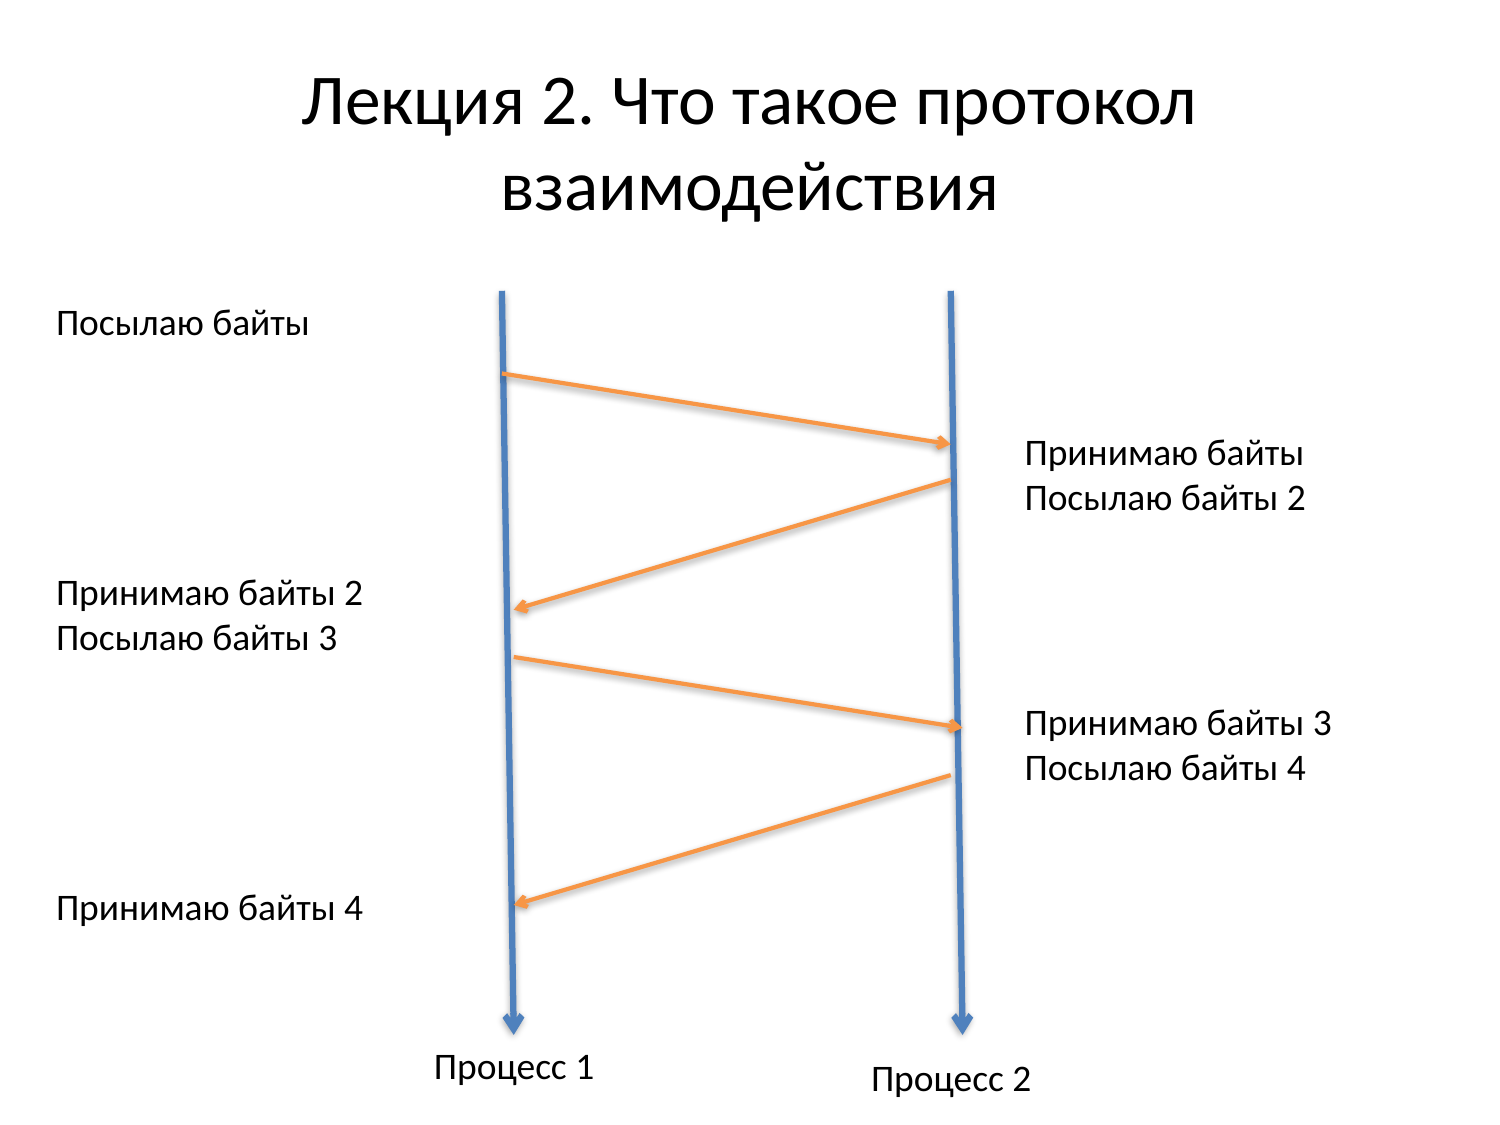

# Лекция 2. Что такое протокол взаимодействия
Посылаю байты

Принимаю байты 2
Посылаю байты 3

Принимаю байты 4
Принимаю байты
Посылаю байты 2

Принимаю байты 3
Посылаю байты 4
Процесс 1
Процесс 2